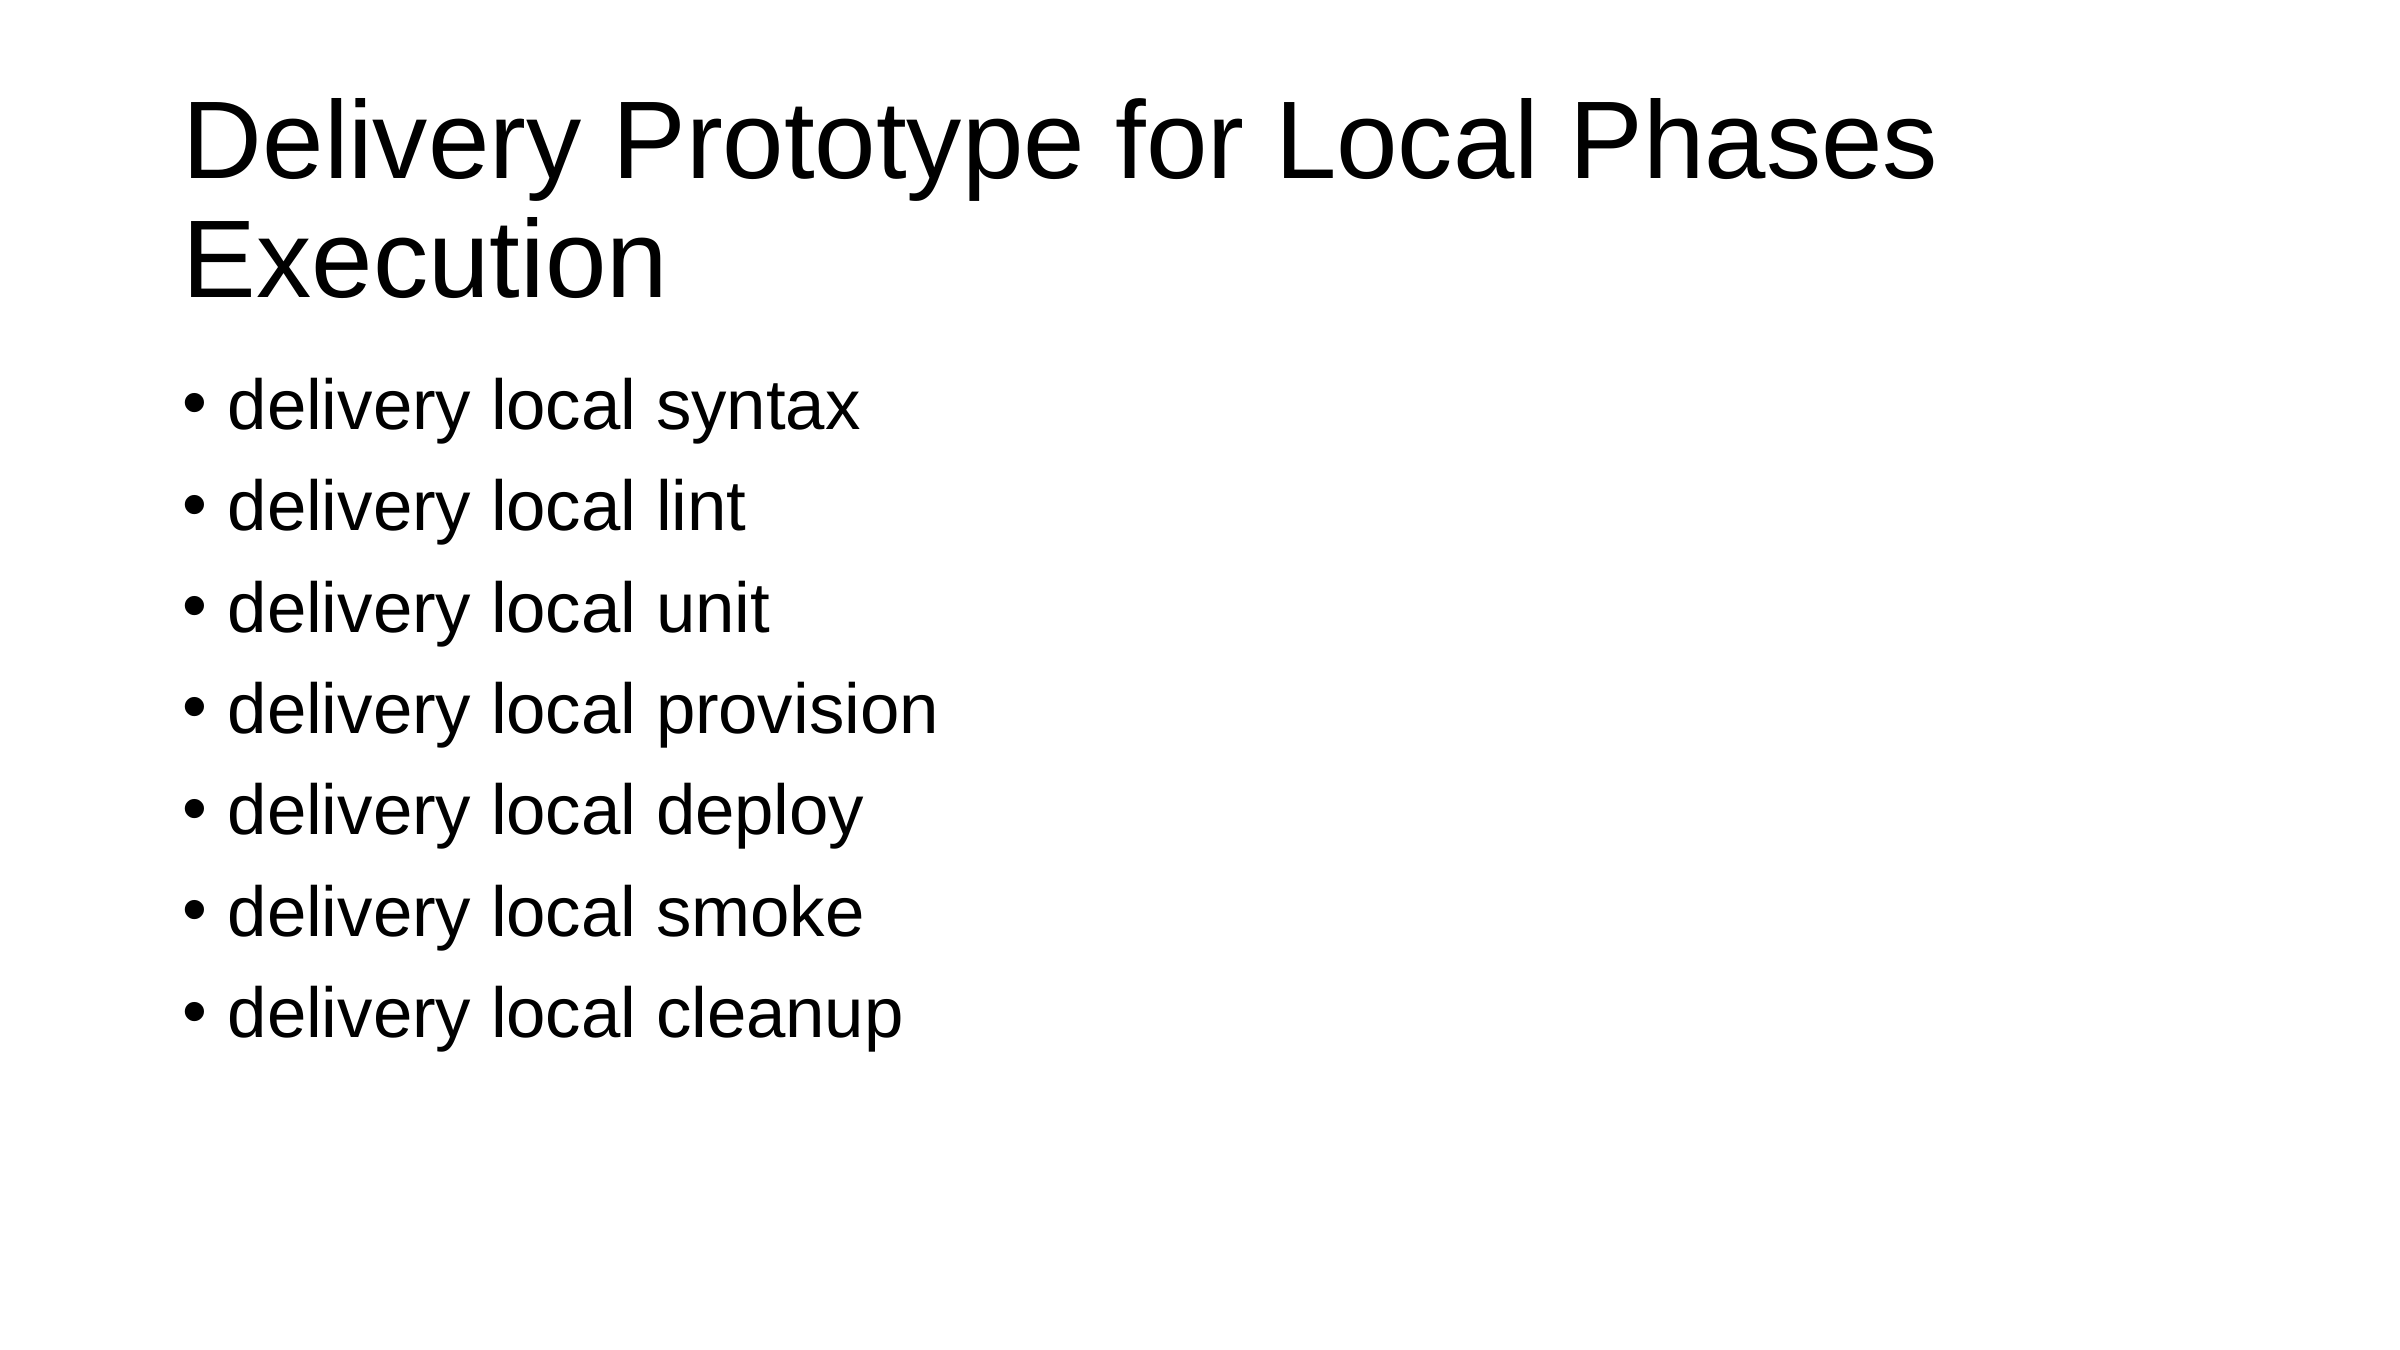

# Delivery Prototype for Local Phases Execution
delivery local syntax
delivery local lint
delivery local unit
delivery local provision
delivery local deploy
delivery local smoke
delivery local cleanup